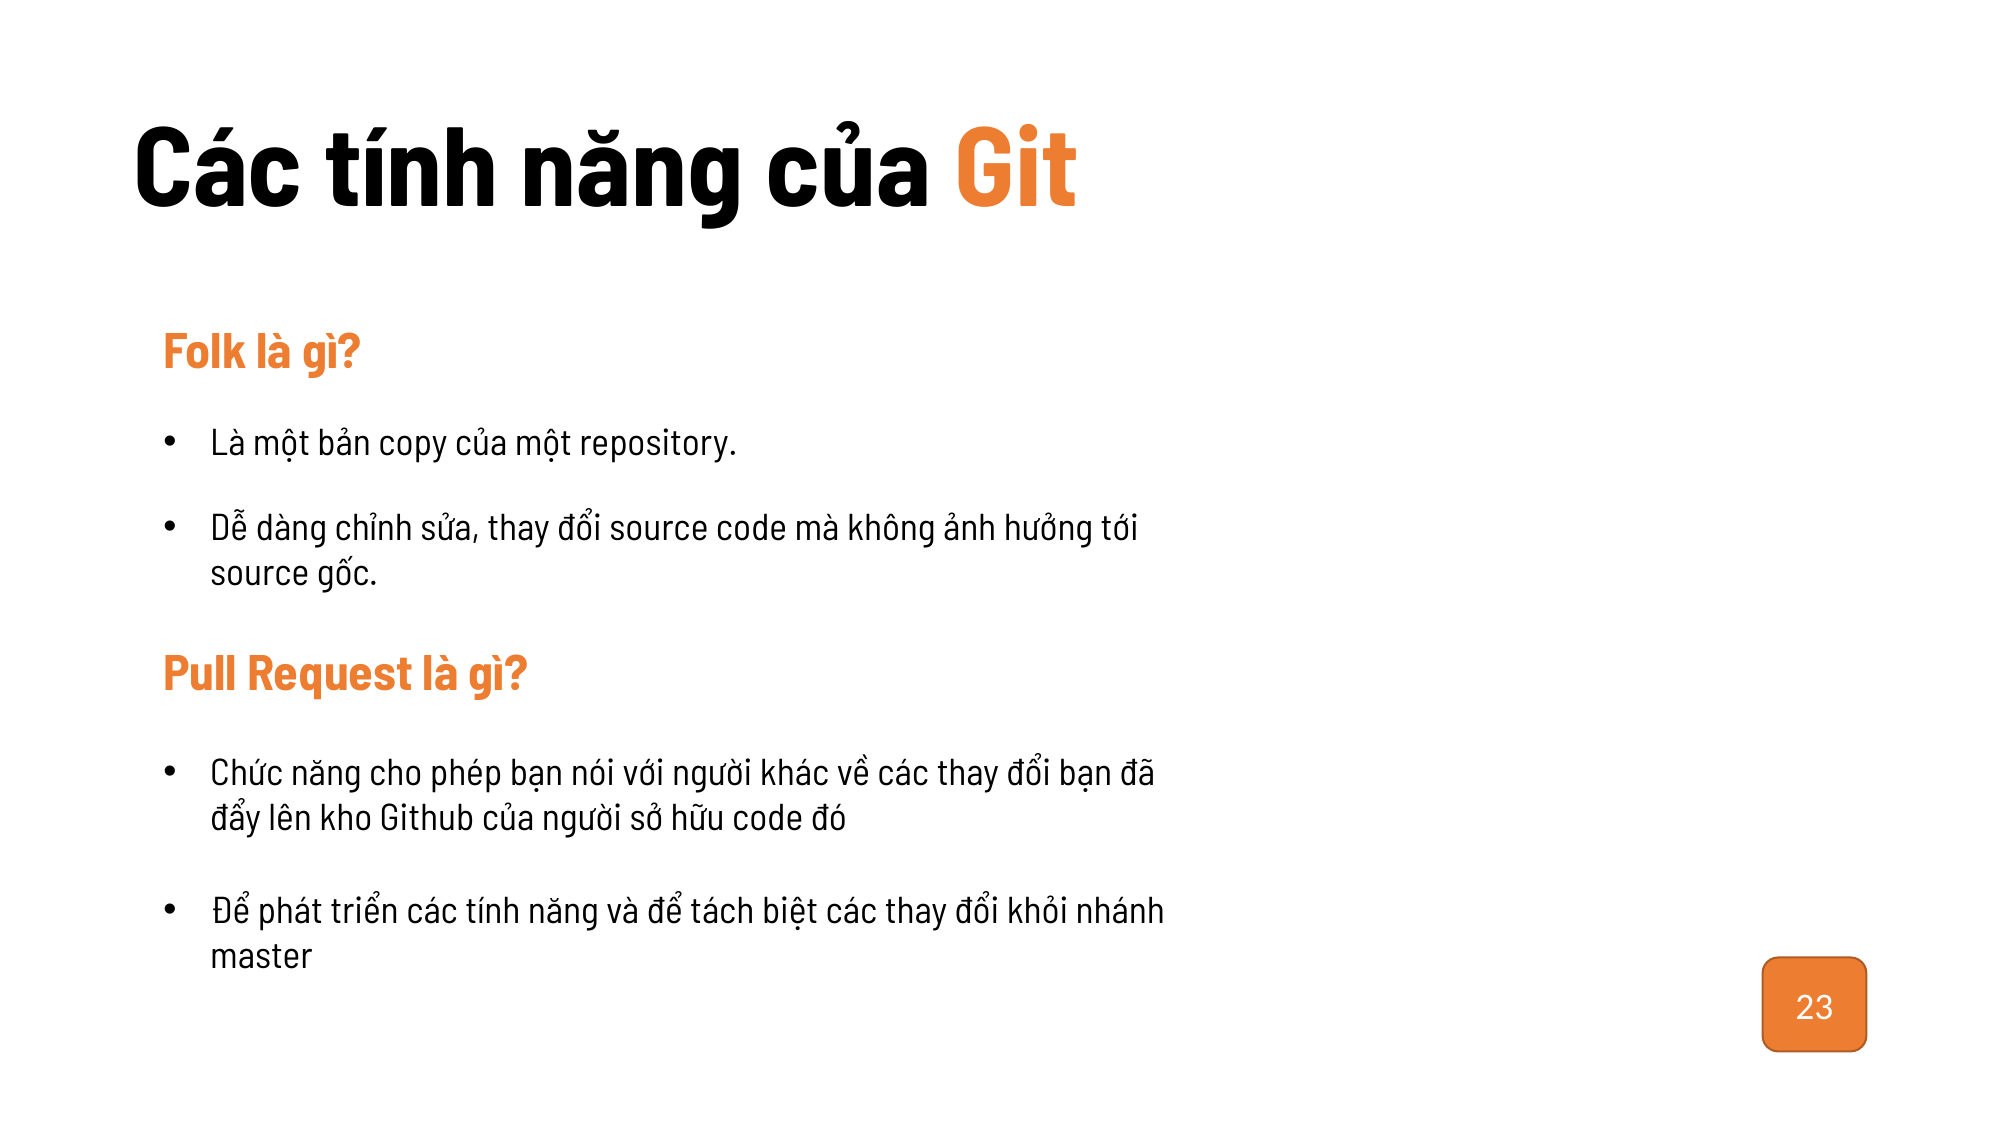

Các tính năng của Git
Folk là gì?
Là một bản copy của một repository.
Dễ dàng chỉnh sửa, thay đổi source code mà không ảnh hưởng tới source gốc.
Pull Request là gì?
Chức năng cho phép bạn nói với người khác về các thay đổi bạn đã đẩy lên kho Github của người sở hữu code đó
Để phát triển các tính năng và để tách biệt các thay đổi khỏi nhánh master
23